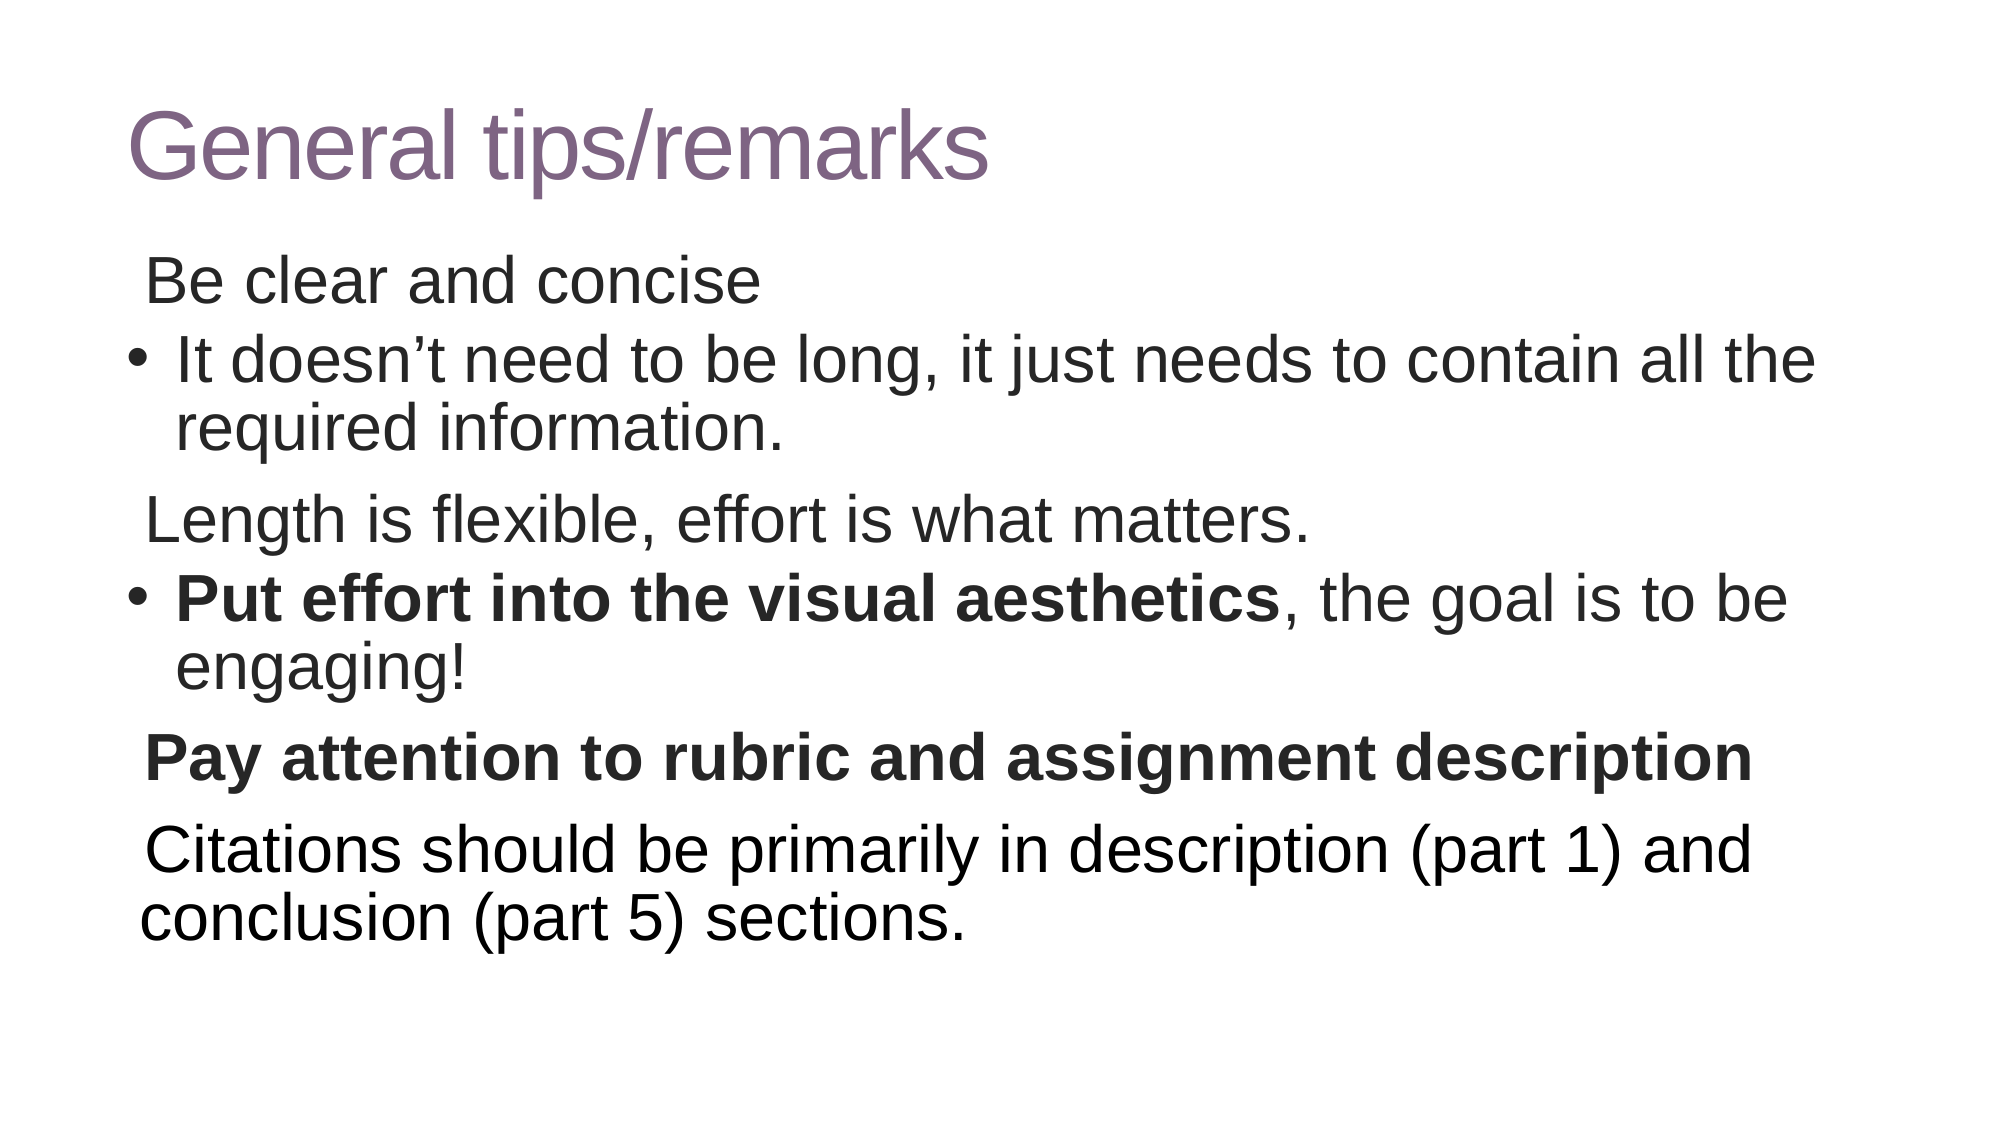

# General tips/remarks
Be clear and concise
It doesn’t need to be long, it just needs to contain all the required information.
Length is flexible, effort is what matters.
Put effort into the visual aesthetics, the goal is to be engaging!
Pay attention to rubric and assignment description
Citations should be primarily in description (part 1) and conclusion (part 5) sections.